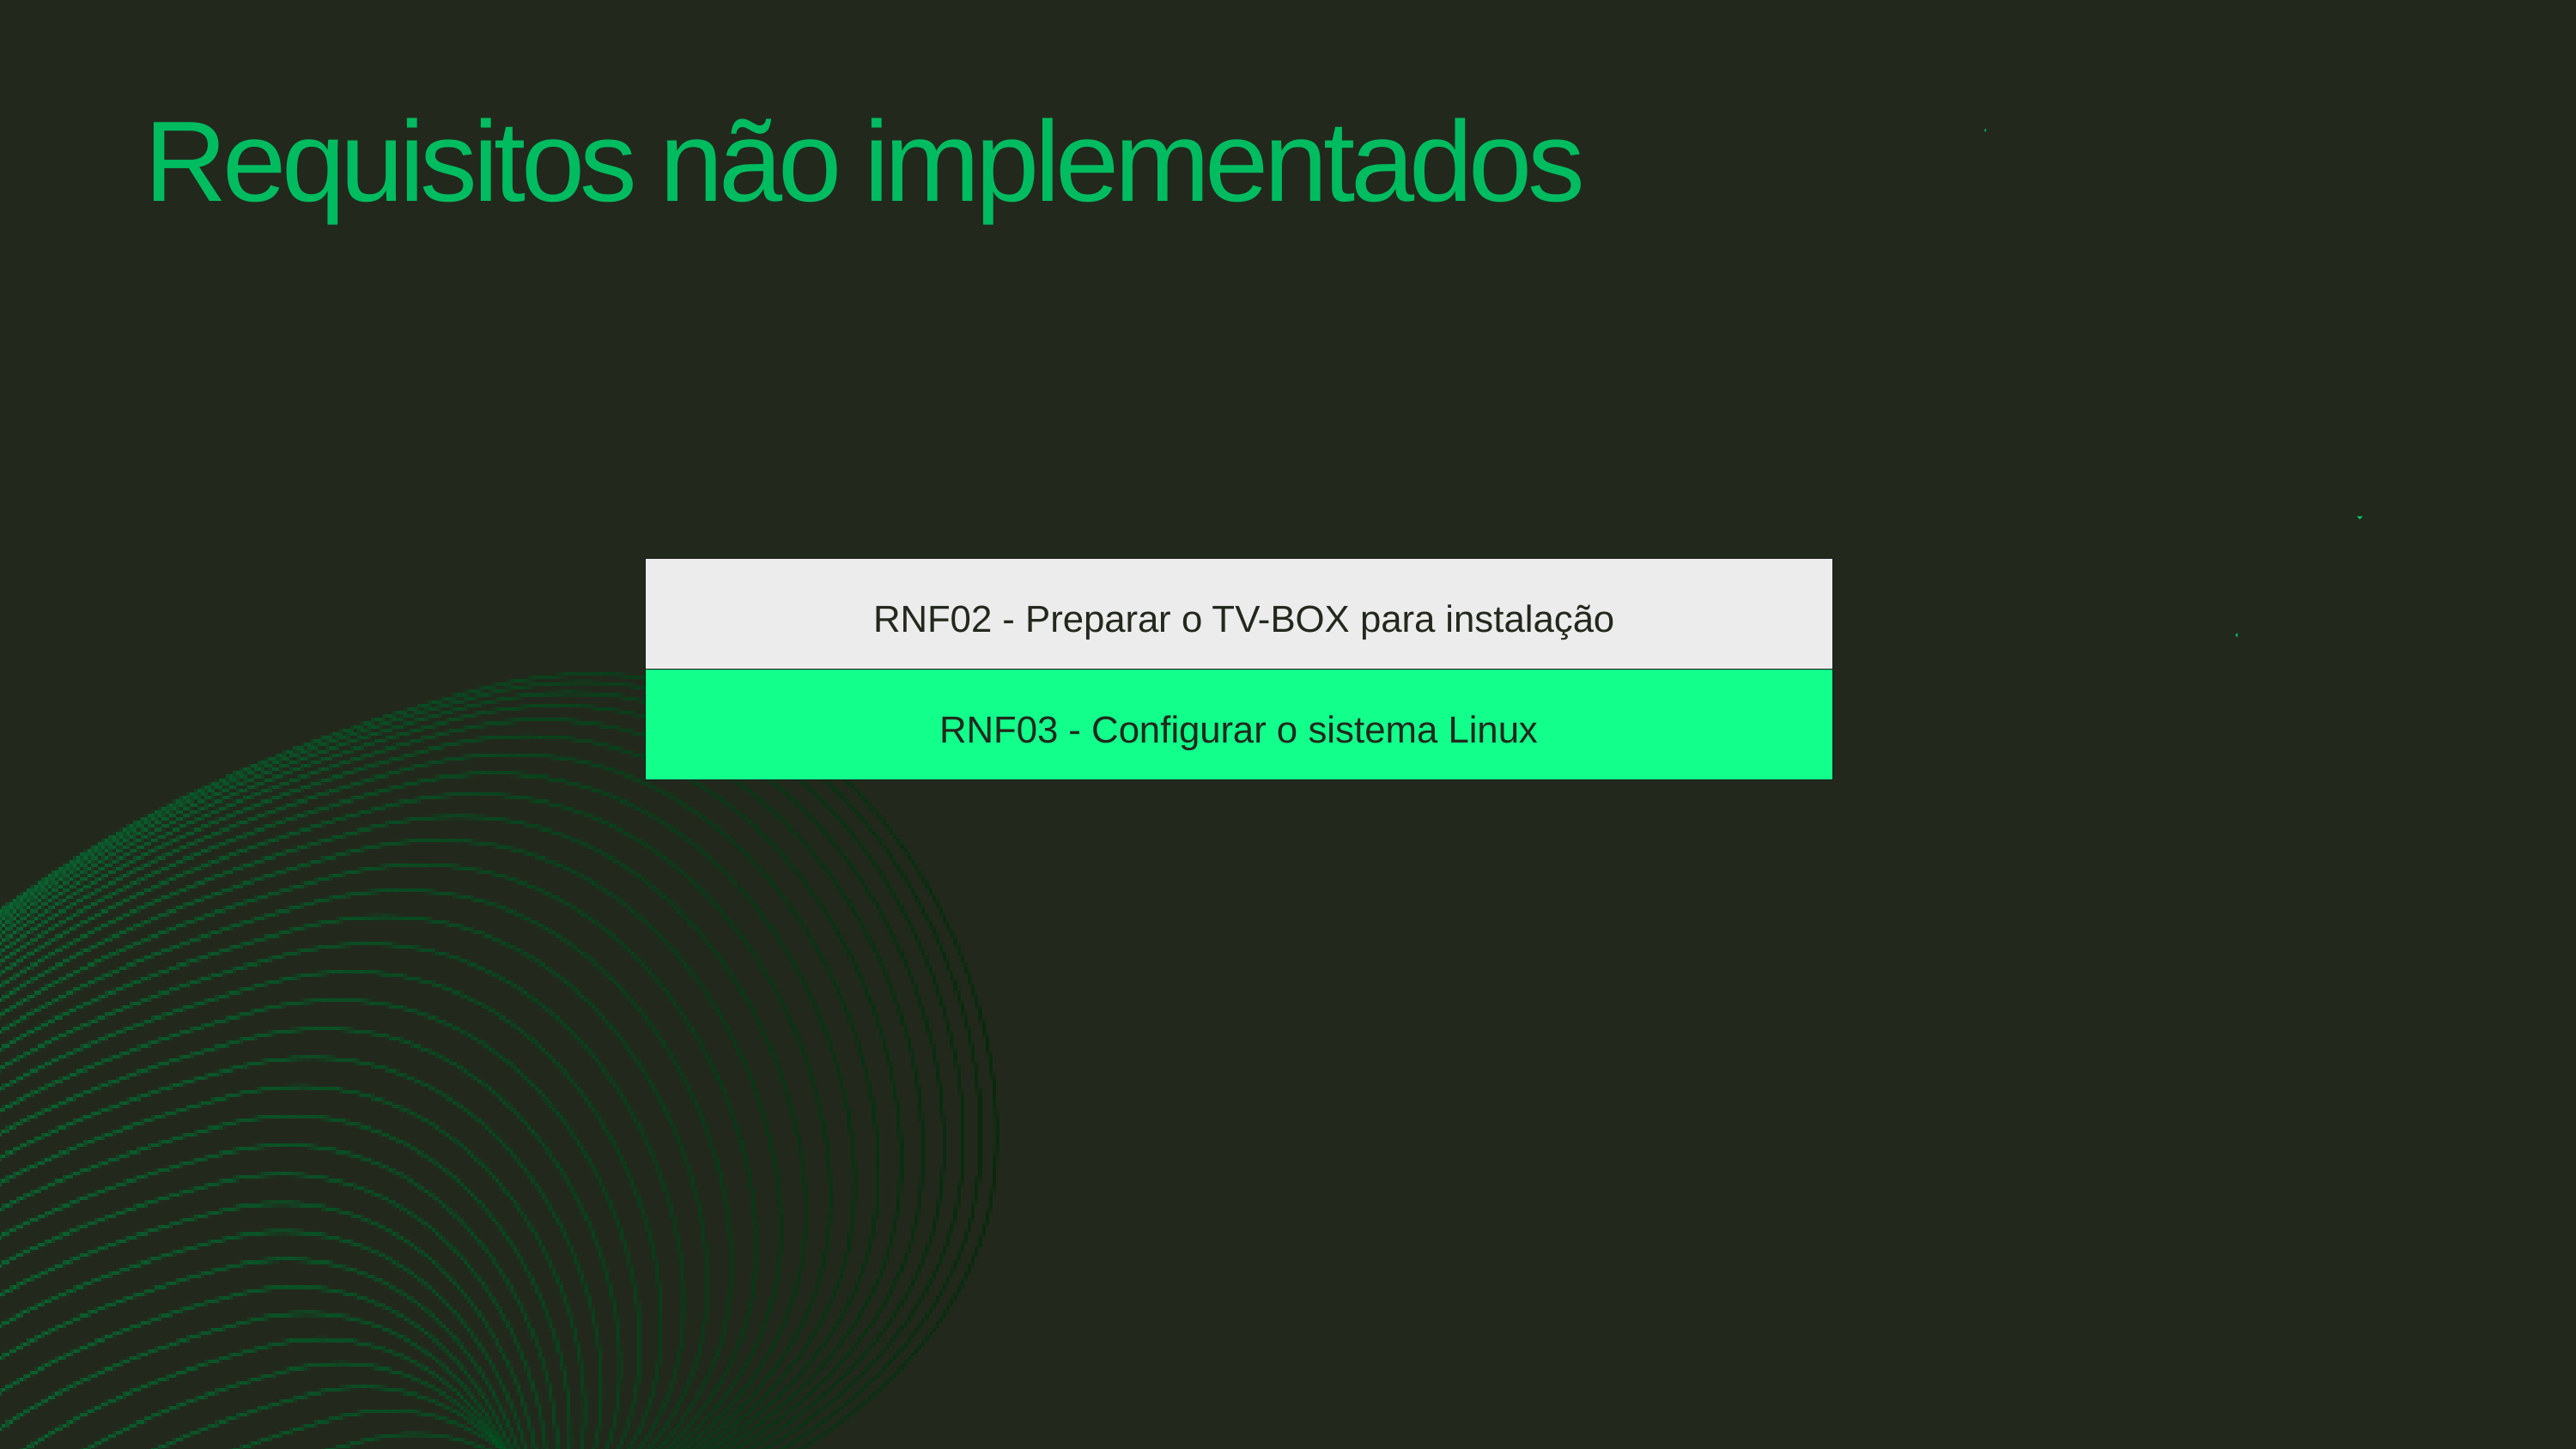

Requisitos não implementados

| RNF02 - Preparar o TV-BOX para instalação |
| --- |
| RNF03 - Configurar o sistema Linux |